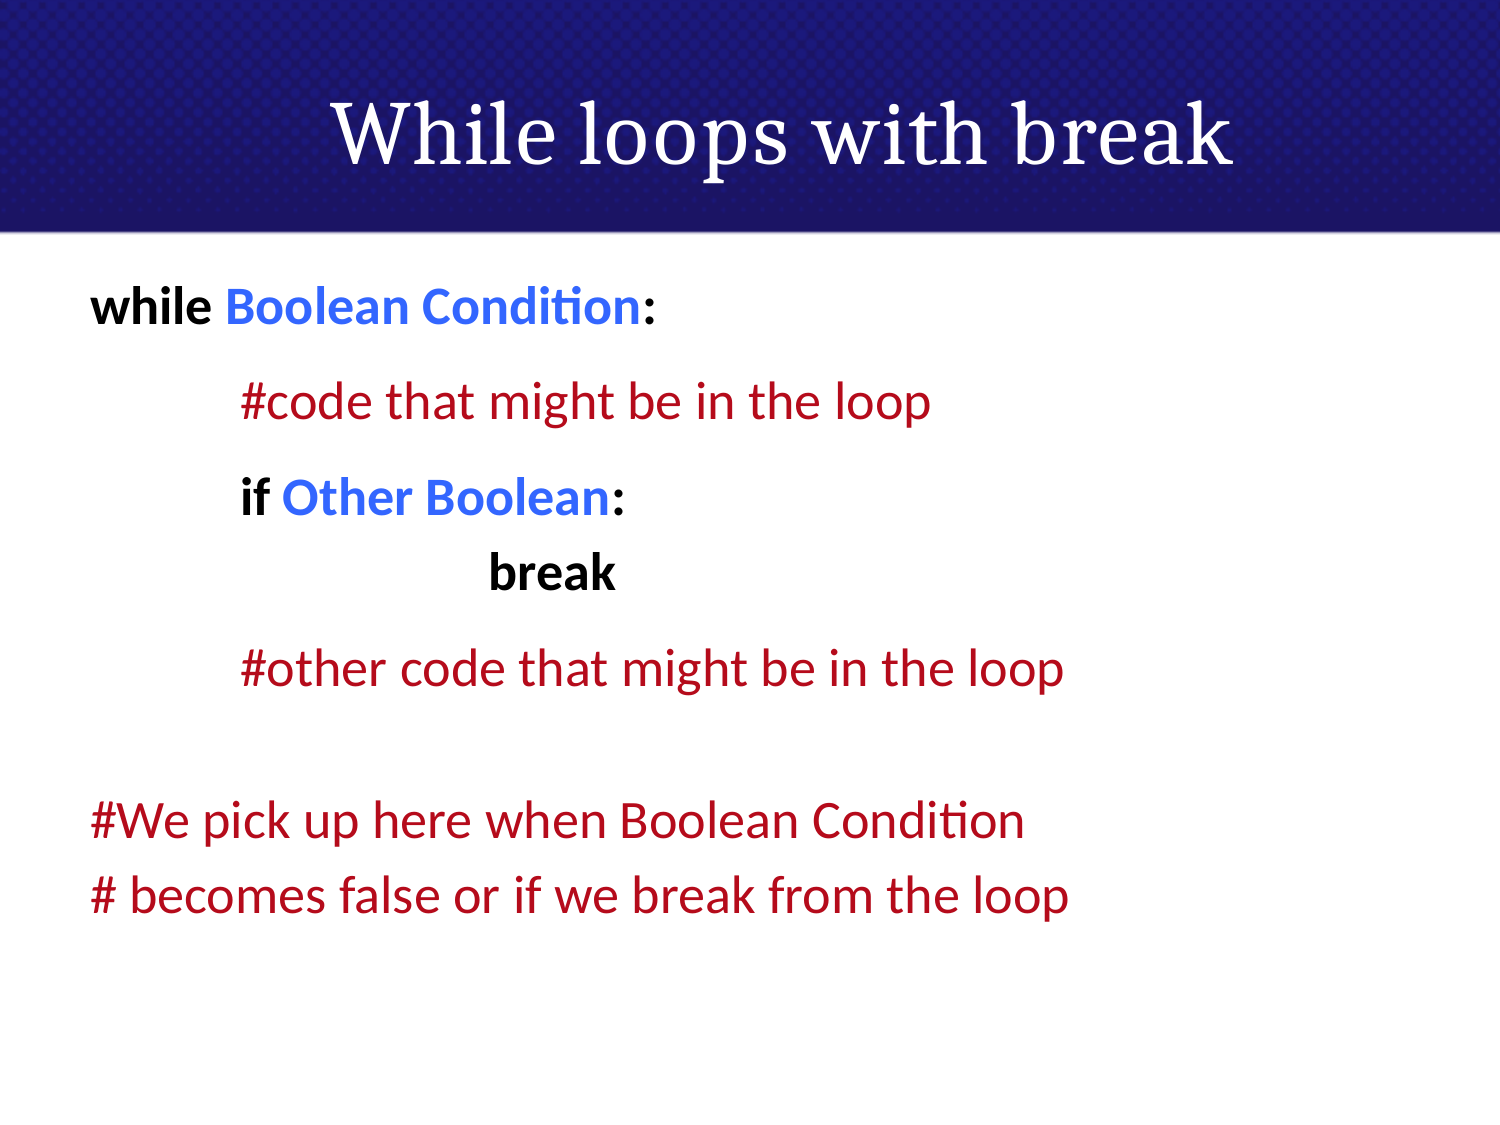

# While loops with break
while Boolean Condition:
#code that might be in the loop
if Other Boolean:
		     break
#other code that might be in the loop

#We pick up here when Boolean Condition
# becomes false or if we break from the loop